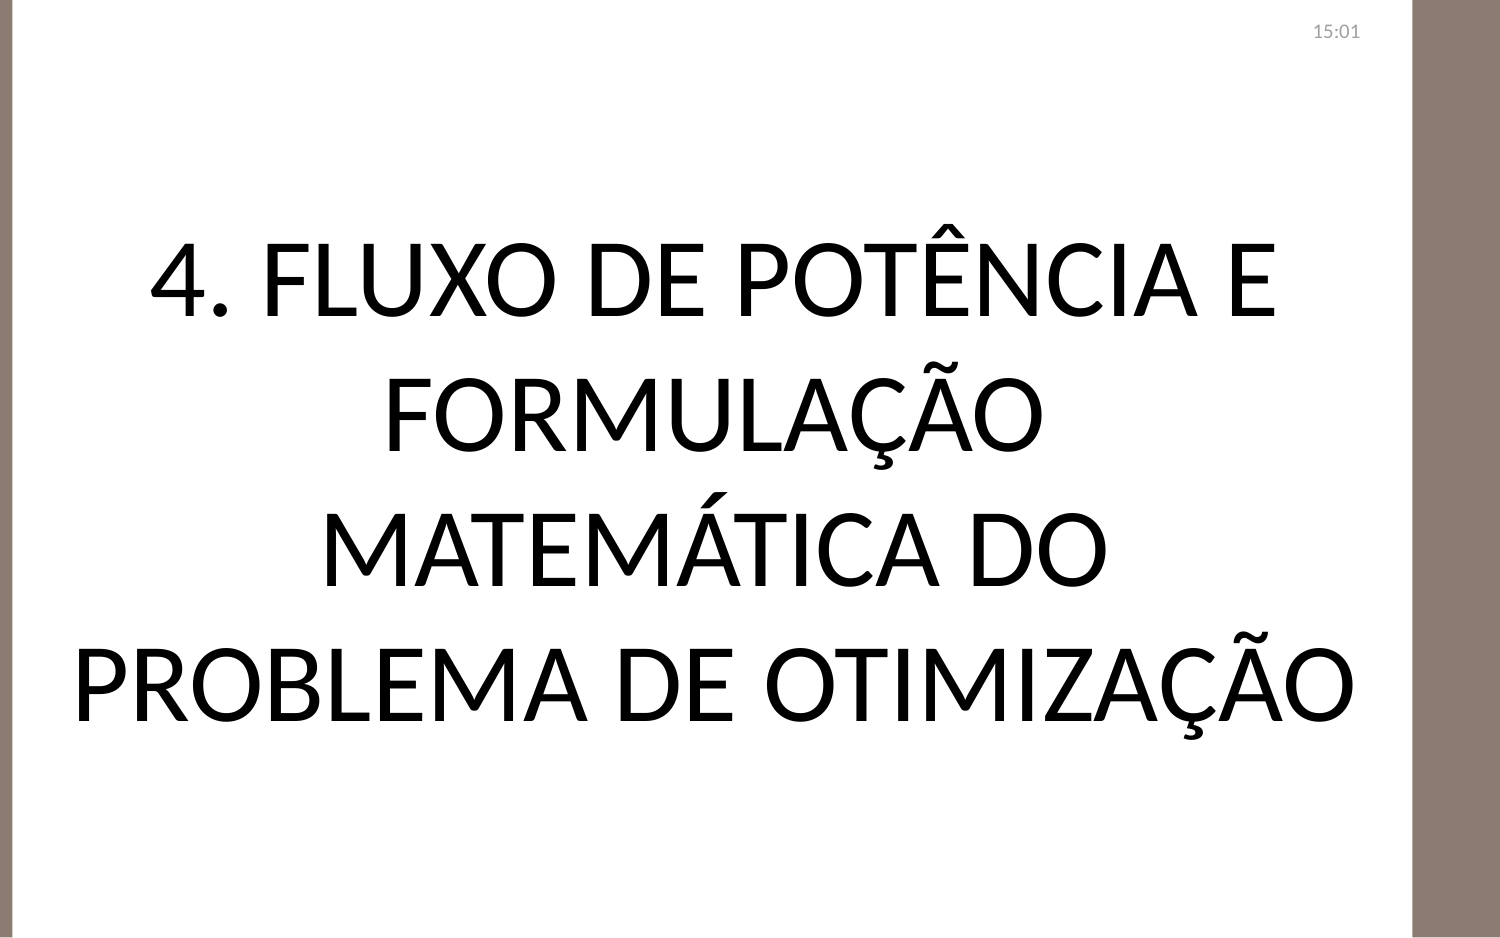

4. Fluxo de Potência e Formulação Matemática do Problema de Otimização
15:01